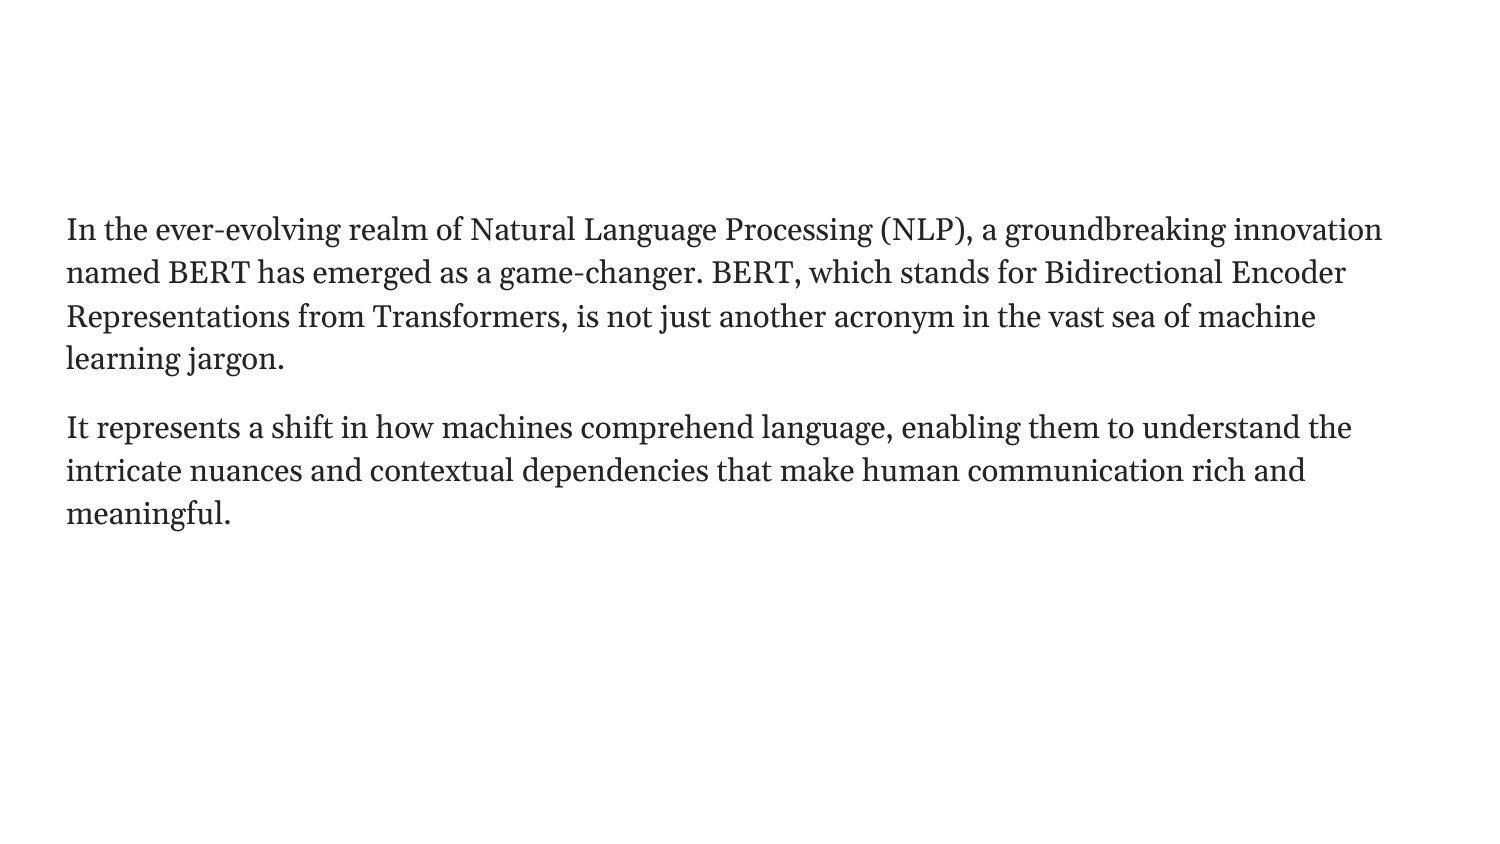

#
In the ever-evolving realm of Natural Language Processing (NLP), a groundbreaking innovation named BERT has emerged as a game-changer. BERT, which stands for Bidirectional Encoder Representations from Transformers, is not just another acronym in the vast sea of machine learning jargon.
It represents a shift in how machines comprehend language, enabling them to understand the intricate nuances and contextual dependencies that make human communication rich and meaningful.